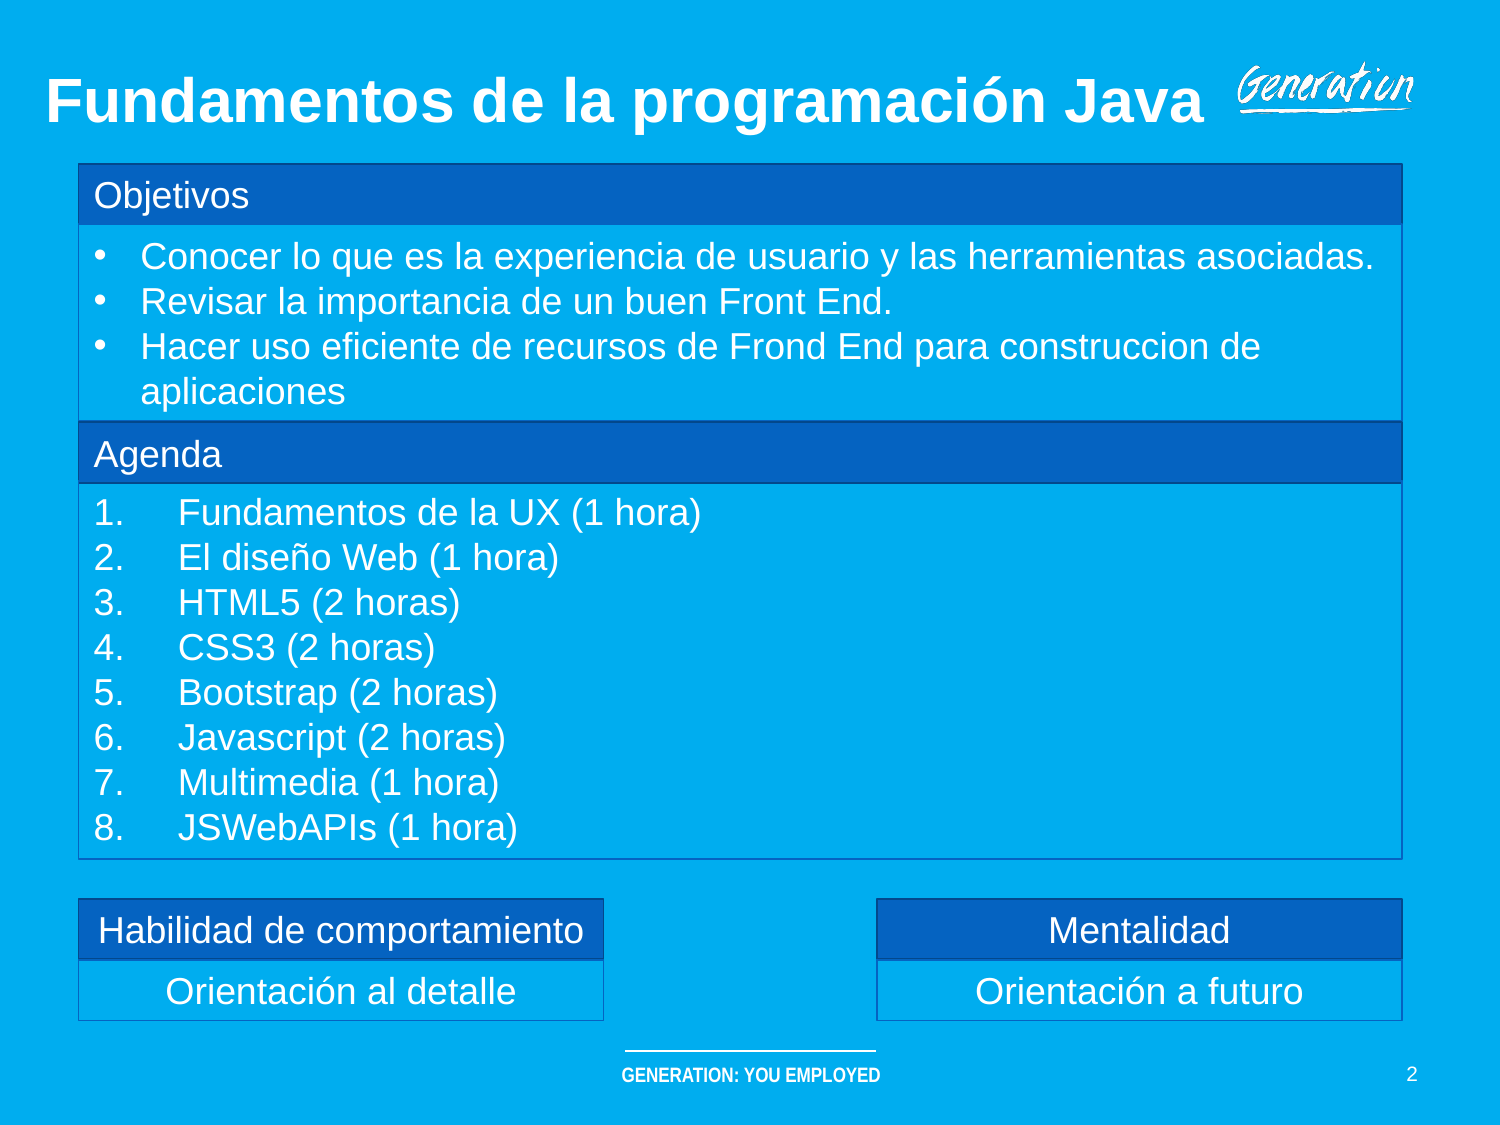

# Fundamentos de la programación Java
Objetivos
Conocer lo que es la experiencia de usuario y las herramientas asociadas.
Revisar la importancia de un buen Front End.
Hacer uso eficiente de recursos de Frond End para construccion de aplicaciones
Agenda
Fundamentos de la UX (1 hora)
El diseño Web (1 hora)
HTML5 (2 horas)
CSS3 (2 horas)
Bootstrap (2 horas)
Javascript (2 horas)
Multimedia (1 hora)
JSWebAPIs (1 hora)
Habilidad de comportamiento
Mentalidad
Orientación al detalle
Orientación a futuro